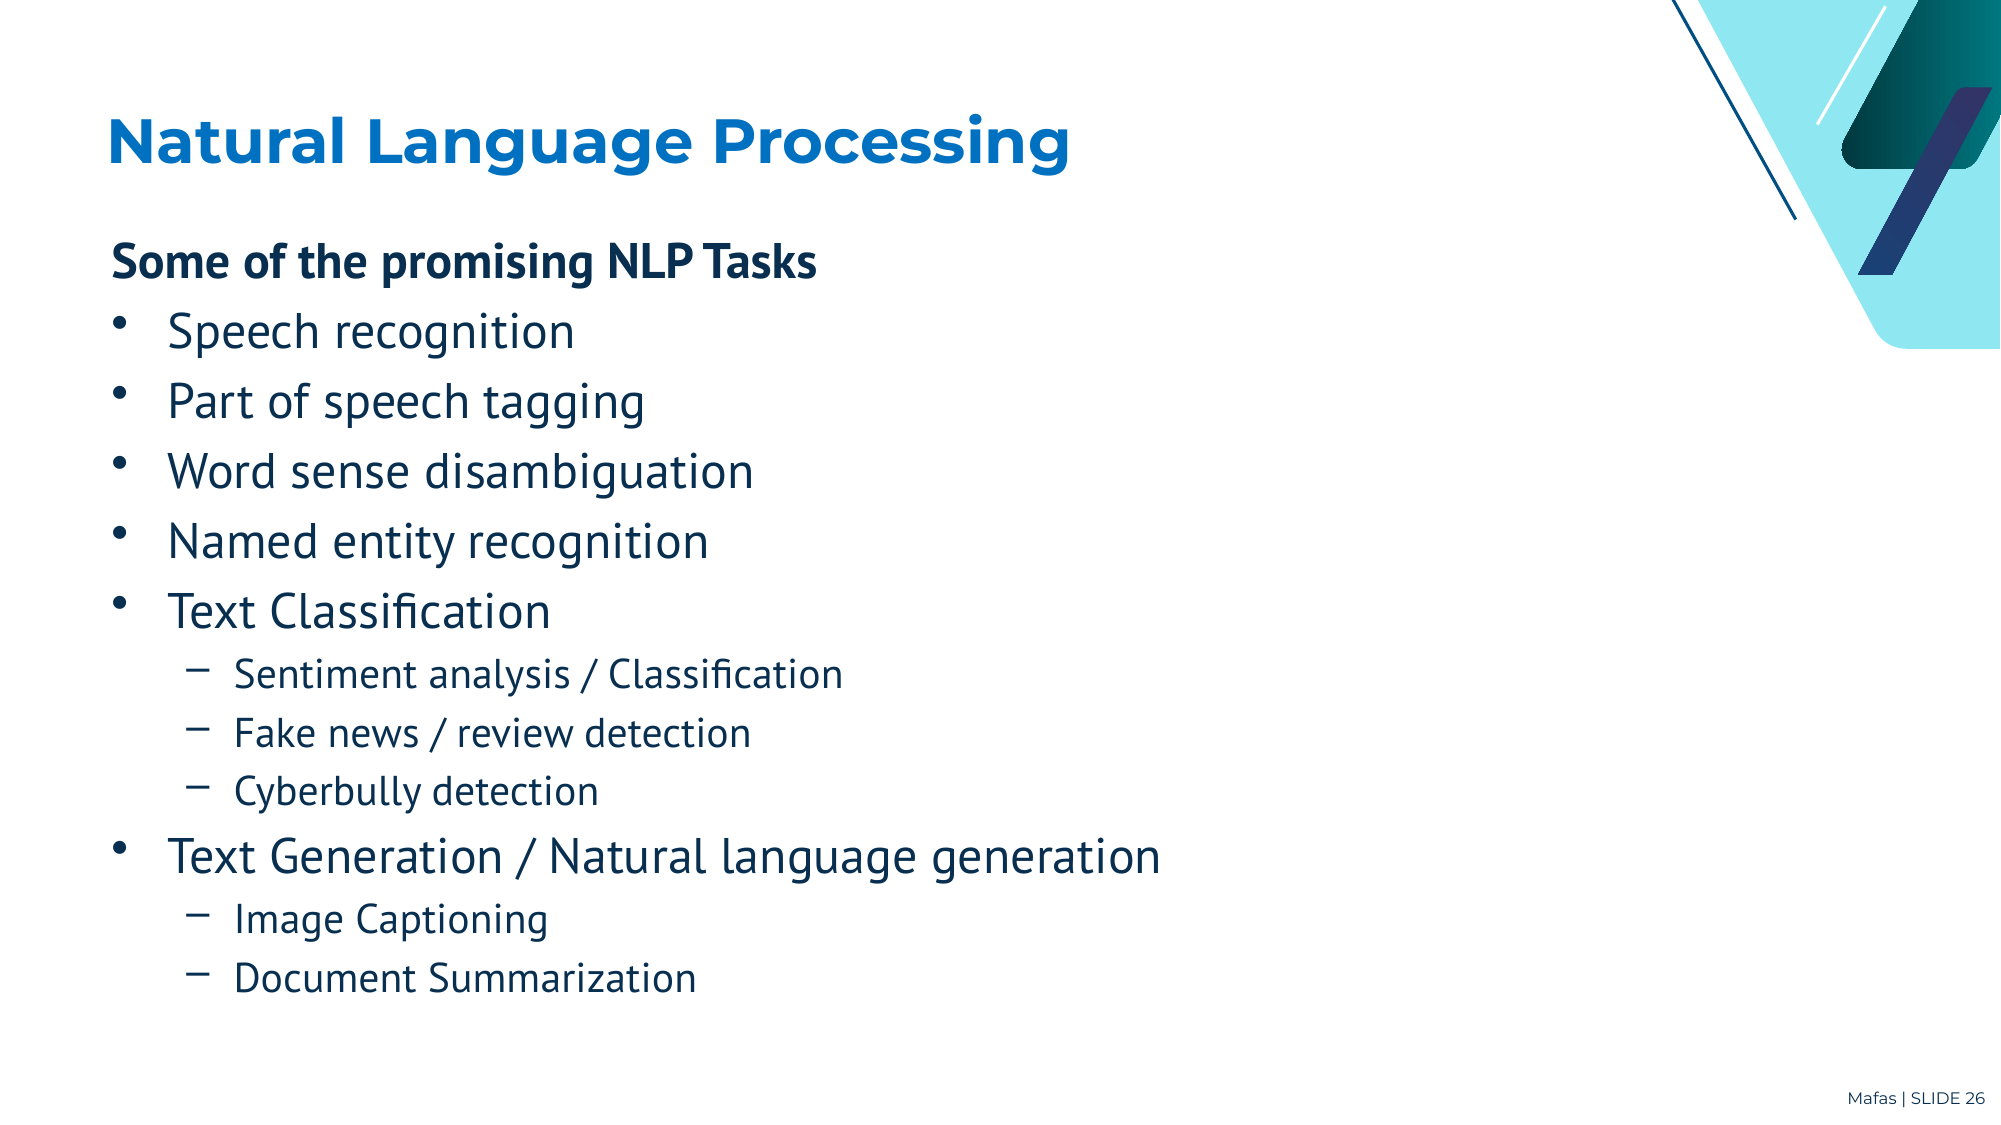

# Natural Language Processing
Some of the promising NLP Tasks
Speech recognition
Part of speech tagging
Word sense disambiguation
Named entity recognition
Text Classification
Sentiment analysis / Classification
Fake news / review detection
Cyberbully detection
Text Generation / Natural language generation
Image Captioning
Document Summarization